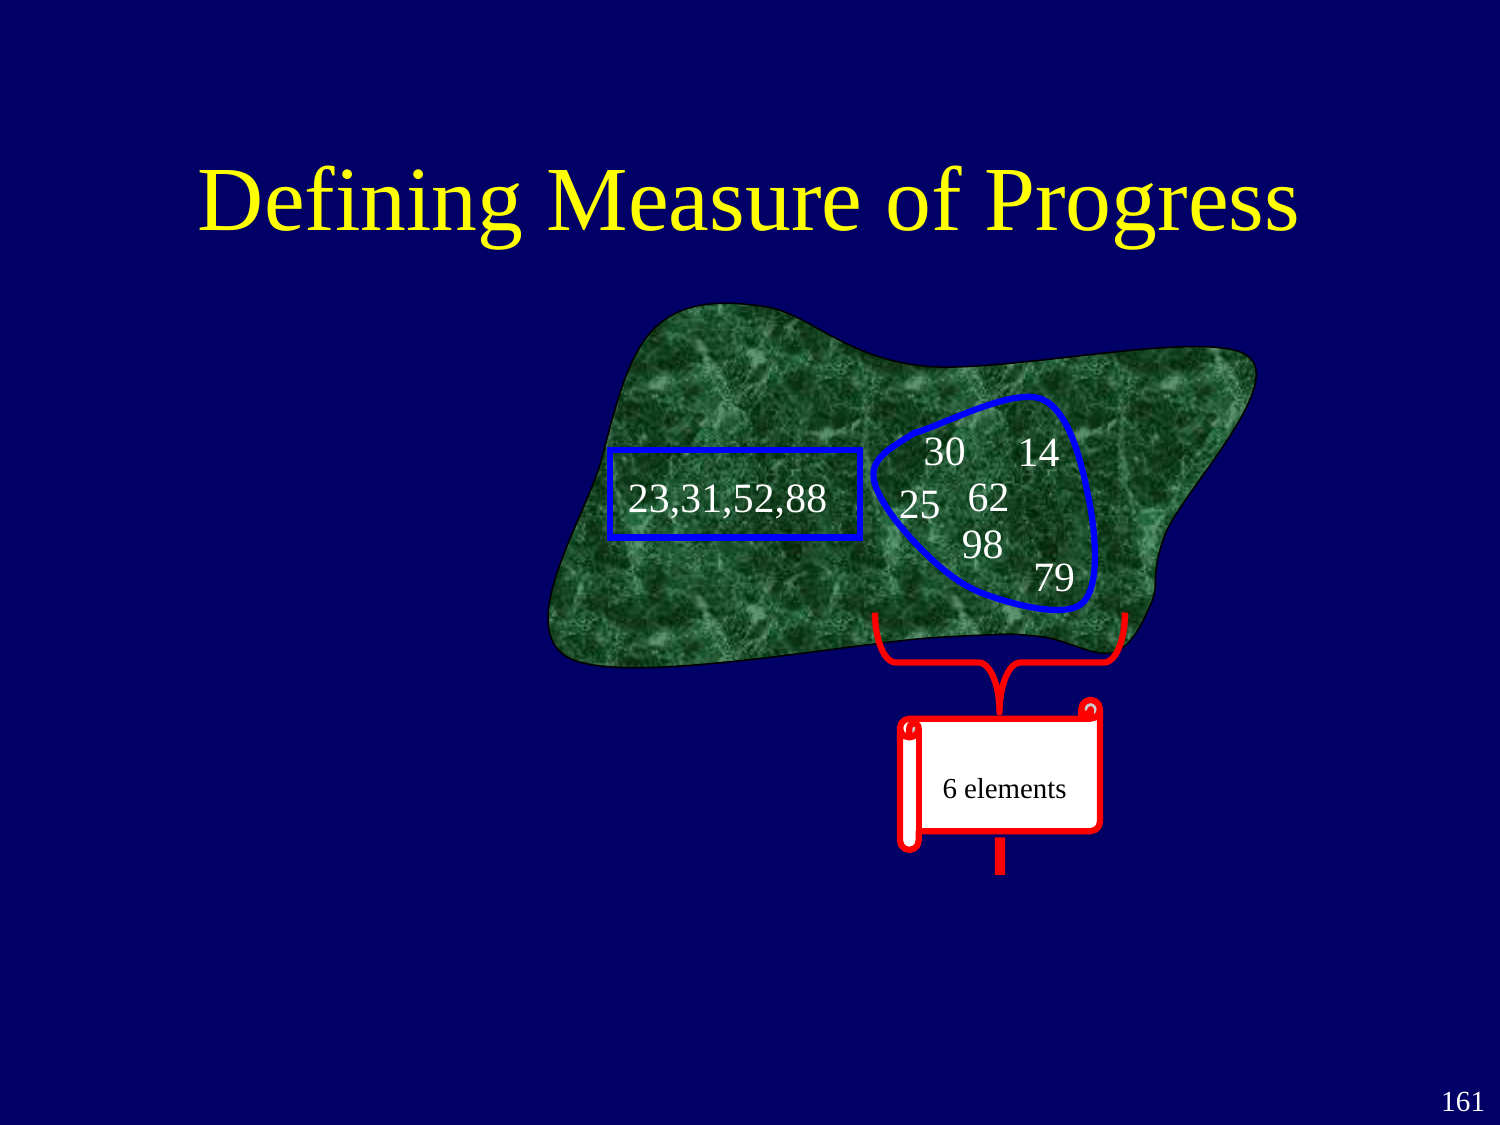

# Defining Measure of Progress

30
14
62
25
98
79

23,31,52,88

6 elements